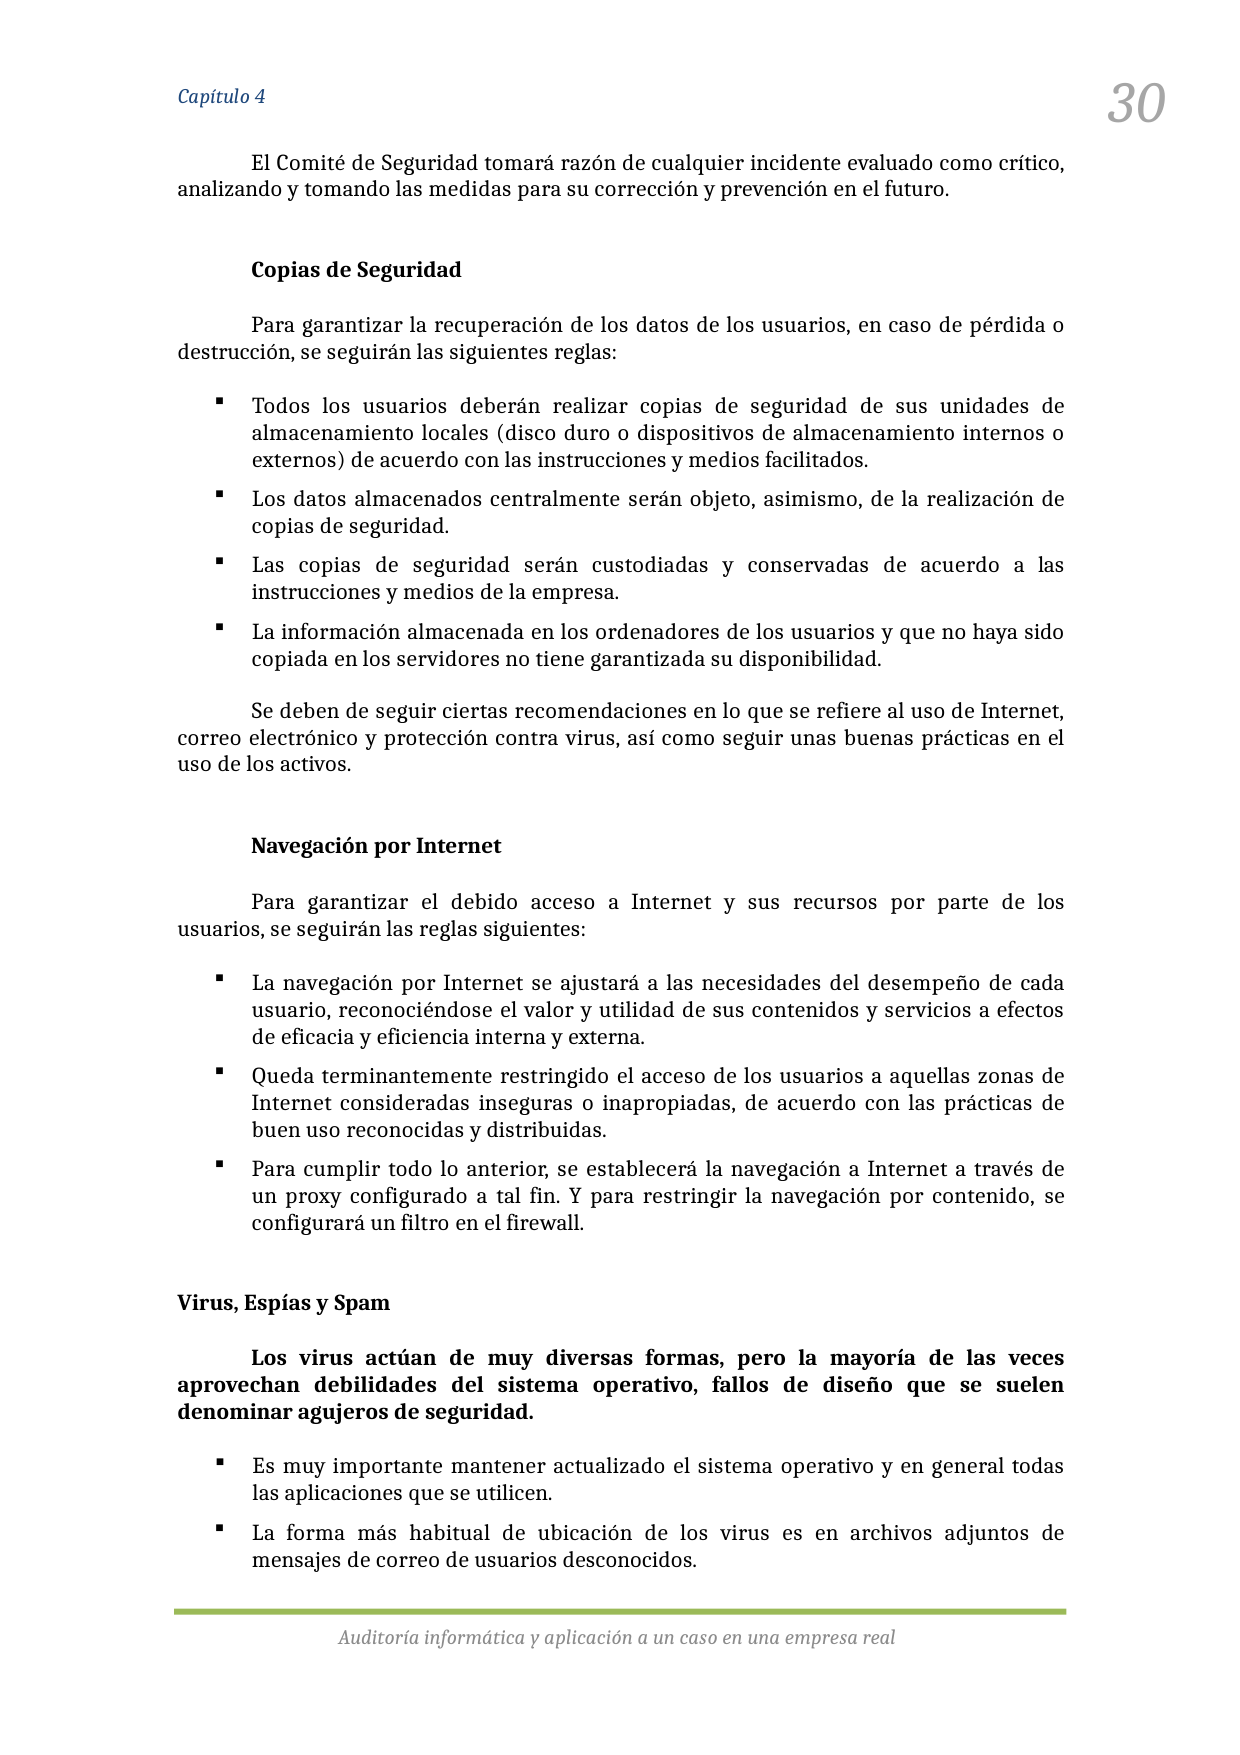

30
Capítulo 4
El Comité de Seguridad tomará razón de cualquier incidente evaluado como crítico, analizando y tomando las medidas para su corrección y prevención en el futuro.

Copias de Seguridad

Para garantizar la recuperación de los datos de los usuarios, en caso de pérdida o destrucción, se seguirán las siguientes reglas:

Todos los usuarios deberán realizar copias de seguridad de sus unidades de almacenamiento locales (disco duro o dispositivos de almacenamiento internos o externos) de acuerdo con las instrucciones y medios facilitados.
Los datos almacenados centralmente serán objeto, asimismo, de la realización de copias de seguridad.
Las copias de seguridad serán custodiadas y conservadas de acuerdo a las instrucciones y medios de la empresa.
La información almacenada en los ordenadores de los usuarios y que no haya sido copiada en los servidores no tiene garantizada su disponibilidad.

Se deben de seguir ciertas recomendaciones en lo que se refiere al uso de Internet, correo electrónico y protección contra virus, así como seguir unas buenas prácticas en el uso de los activos.

Navegación por Internet

Para garantizar el debido acceso a Internet y sus recursos por parte de los usuarios, se seguirán las reglas siguientes:

La navegación por Internet se ajustará a las necesidades del desempeño de cada usuario, reconociéndose el valor y utilidad de sus contenidos y servicios a efectos de eficacia y eficiencia interna y externa.
Queda terminantemente restringido el acceso de los usuarios a aquellas zonas de Internet consideradas inseguras o inapropiadas, de acuerdo con las prácticas de buen uso reconocidas y distribuidas.
Para cumplir todo lo anterior, se establecerá la navegación a Internet a través de un proxy configurado a tal fin. Y para restringir la navegación por contenido, se configurará un filtro en el firewall.

Virus, Espías y Spam

Los virus actúan de muy diversas formas, pero la mayoría de las veces aprovechan debilidades del sistema operativo, fallos de diseño que se suelen denominar agujeros de seguridad.

Es muy importante mantener actualizado el sistema operativo y en general todas las aplicaciones que se utilicen.
La forma más habitual de ubicación de los virus es en archivos adjuntos de mensajes de correo de usuarios desconocidos.

Auditoría informática y aplicación a un caso en una empresa real